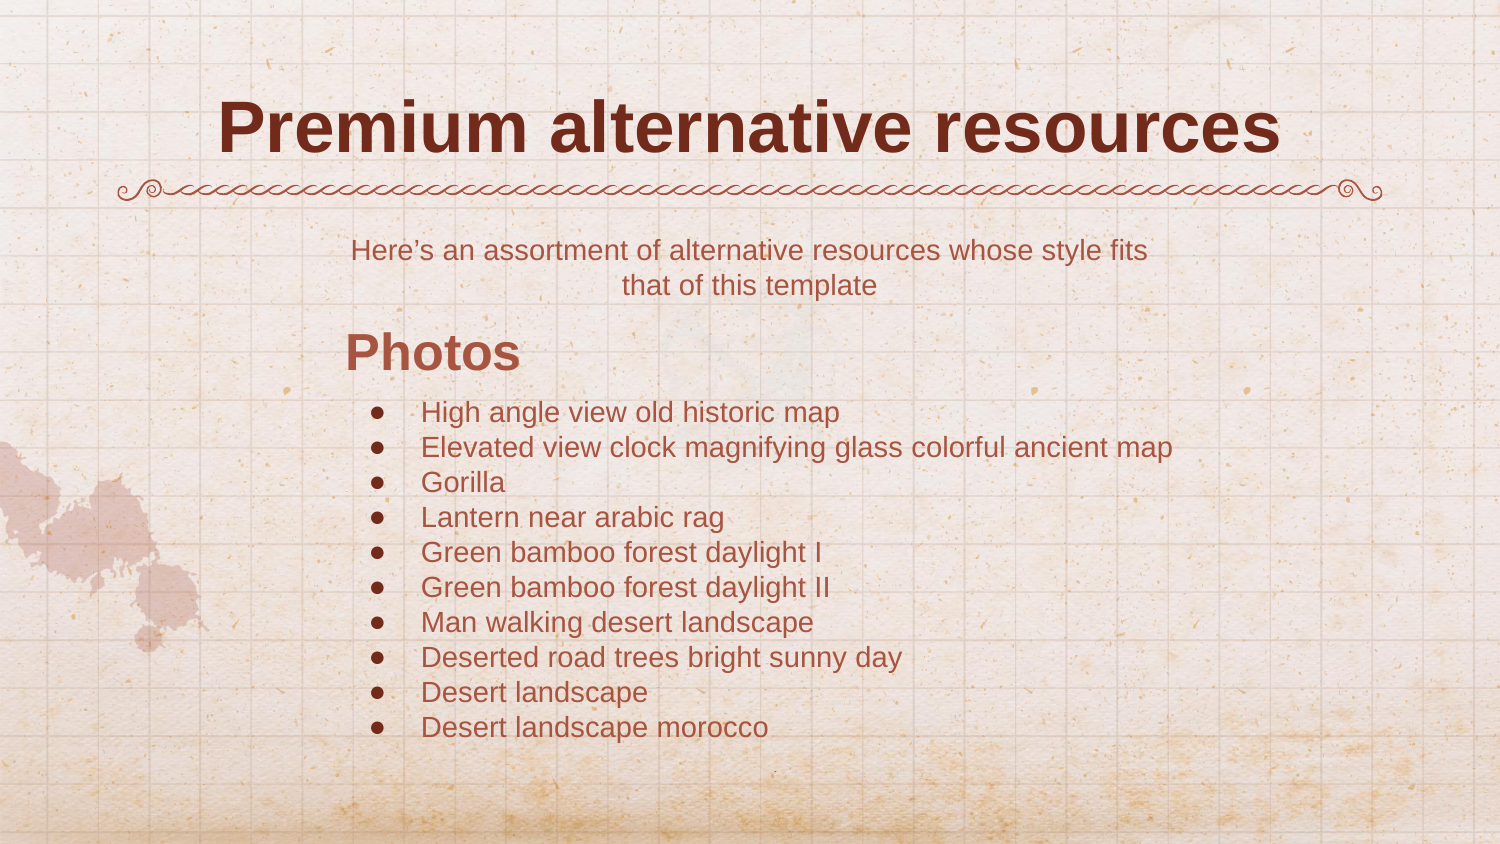

# Premium alternative resources
Here’s an assortment of alternative resources whose style fits that of this template
Photos
High angle view old historic map
Elevated view clock magnifying glass colorful ancient map
Gorilla
Lantern near arabic rag
Green bamboo forest daylight I
Green bamboo forest daylight II
Man walking desert landscape
Deserted road trees bright sunny day
Desert landscape
Desert landscape morocco